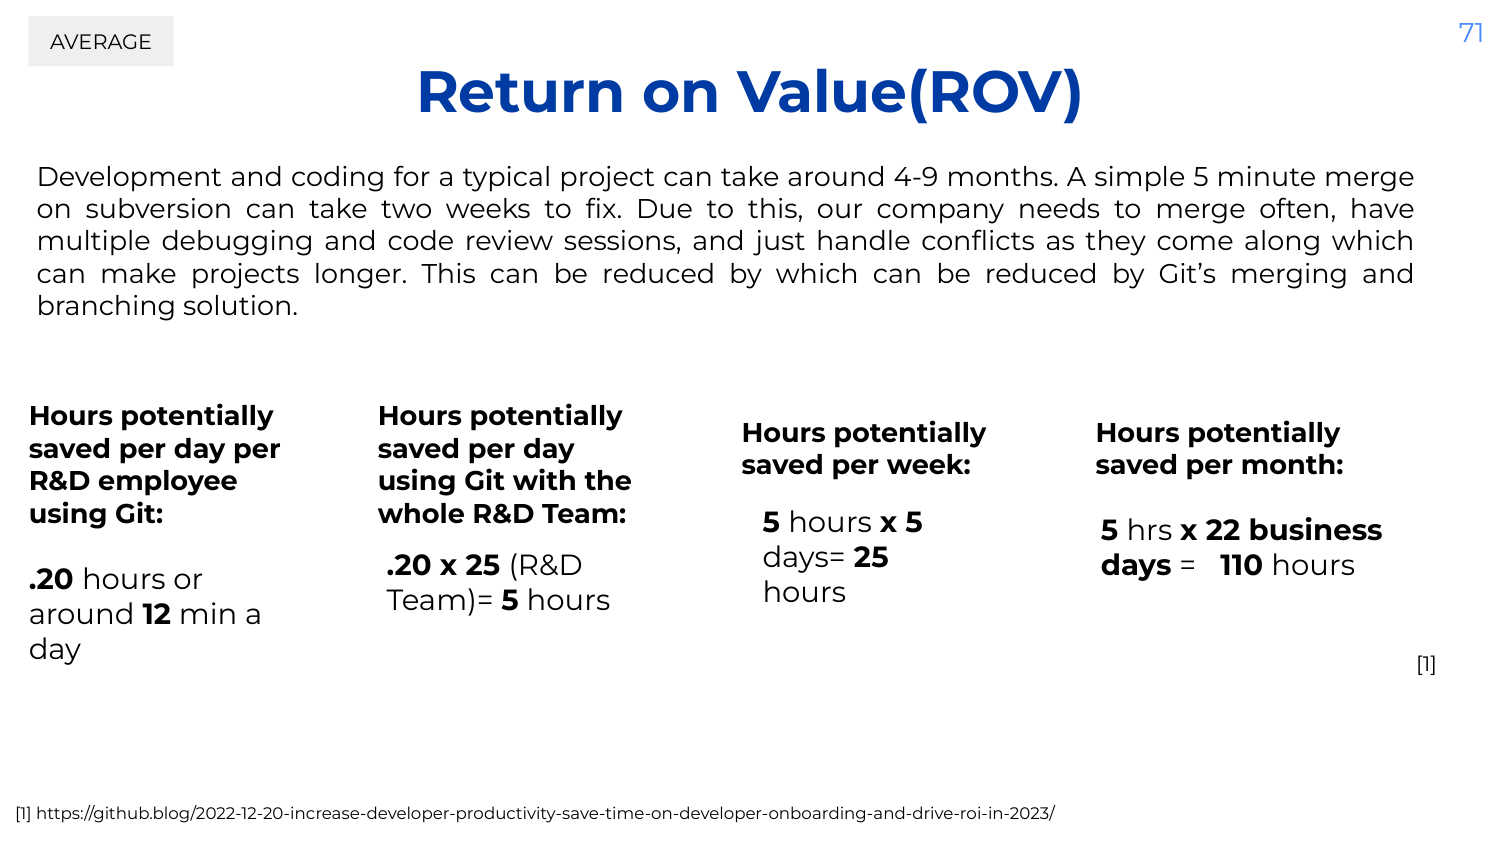

71
AVERAGE
Return on Value(ROV)

# Development and coding for a typical project can take around 4-9 months. A simple 5 minute merge on subversion can take two weeks to fix. Due to this, our company needs to merge often, have multiple debugging and code review sessions, and just handle conflicts as they come along which can make projects longer. This can be reduced by which can be reduced by Git’s merging and branching solution.
Hours potentially saved per day per R&D employee using Git:
Hours potentially saved per day using Git with the whole R&D Team:

Hours potentially saved per month:
Hours potentially saved per week:
5 hours x 5 days= 25 hours
5 hrs x 22 business days =   110 hours
.20 x 25 (R&D Team)= 5 hours

.20 hours or around 12 min a day

[1]
[1] https://github.blog/2022-12-20-increase-developer-productivity-save-time-on-developer-onboarding-and-drive-roi-in-2023/